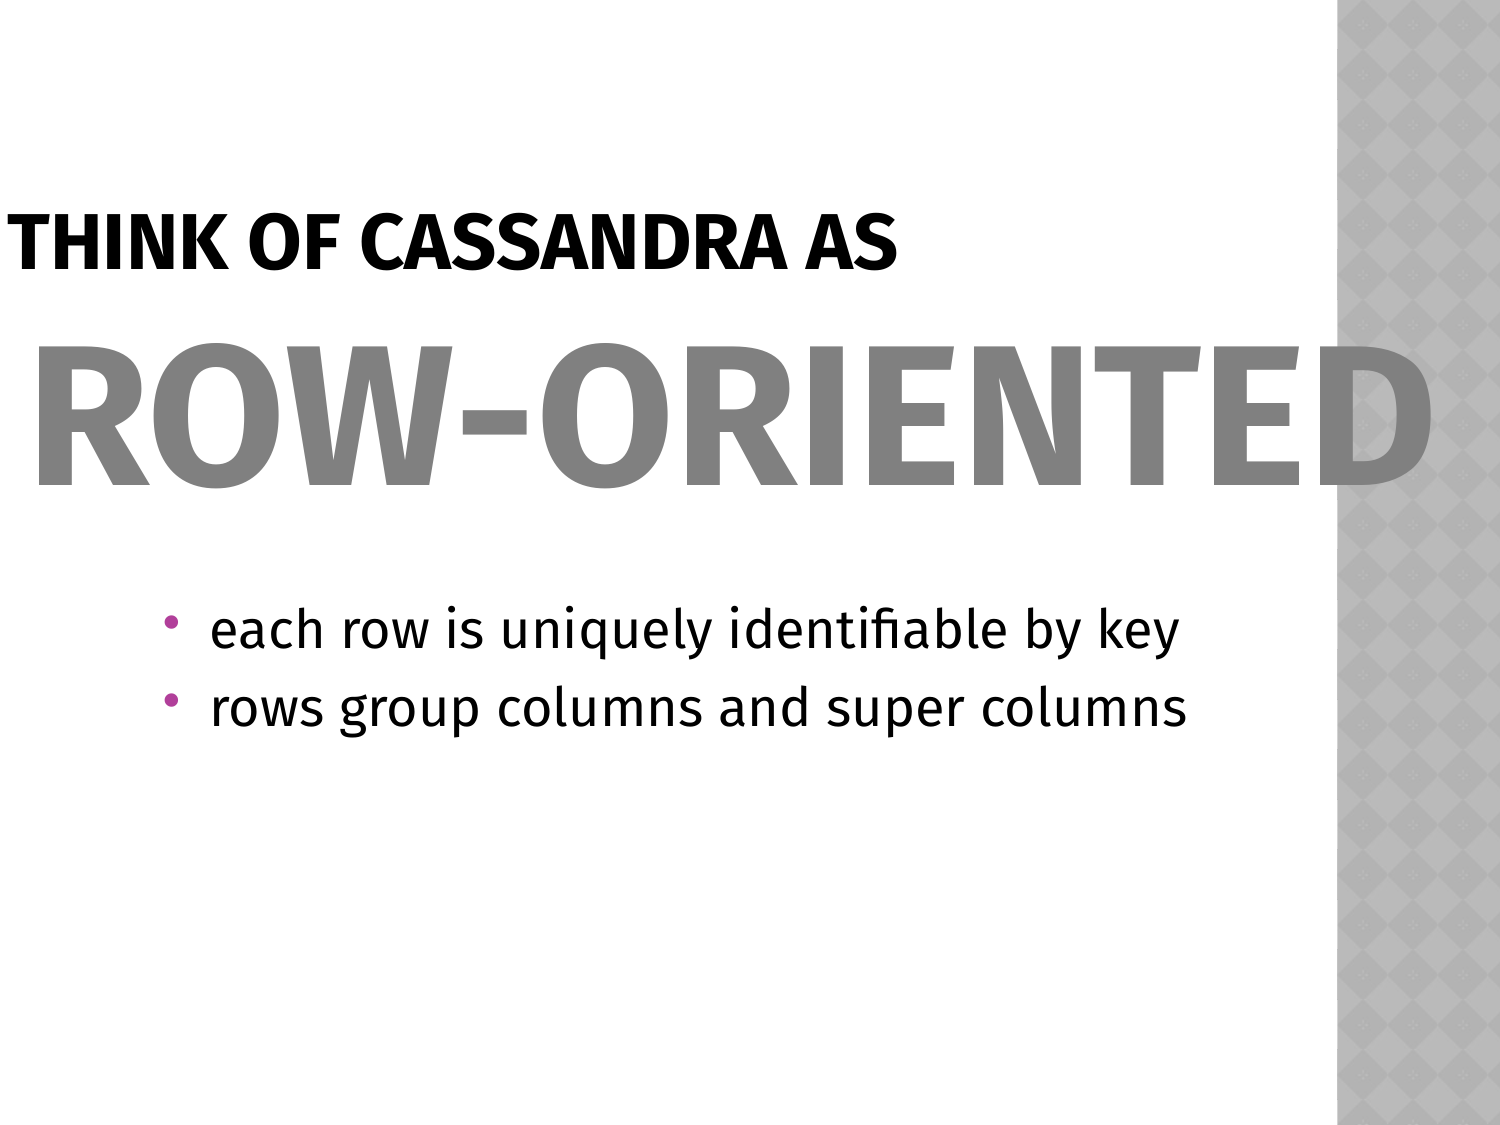

# think of cassandra as row-oriented
each row is uniquely identifiable by key
rows group columns and super columns